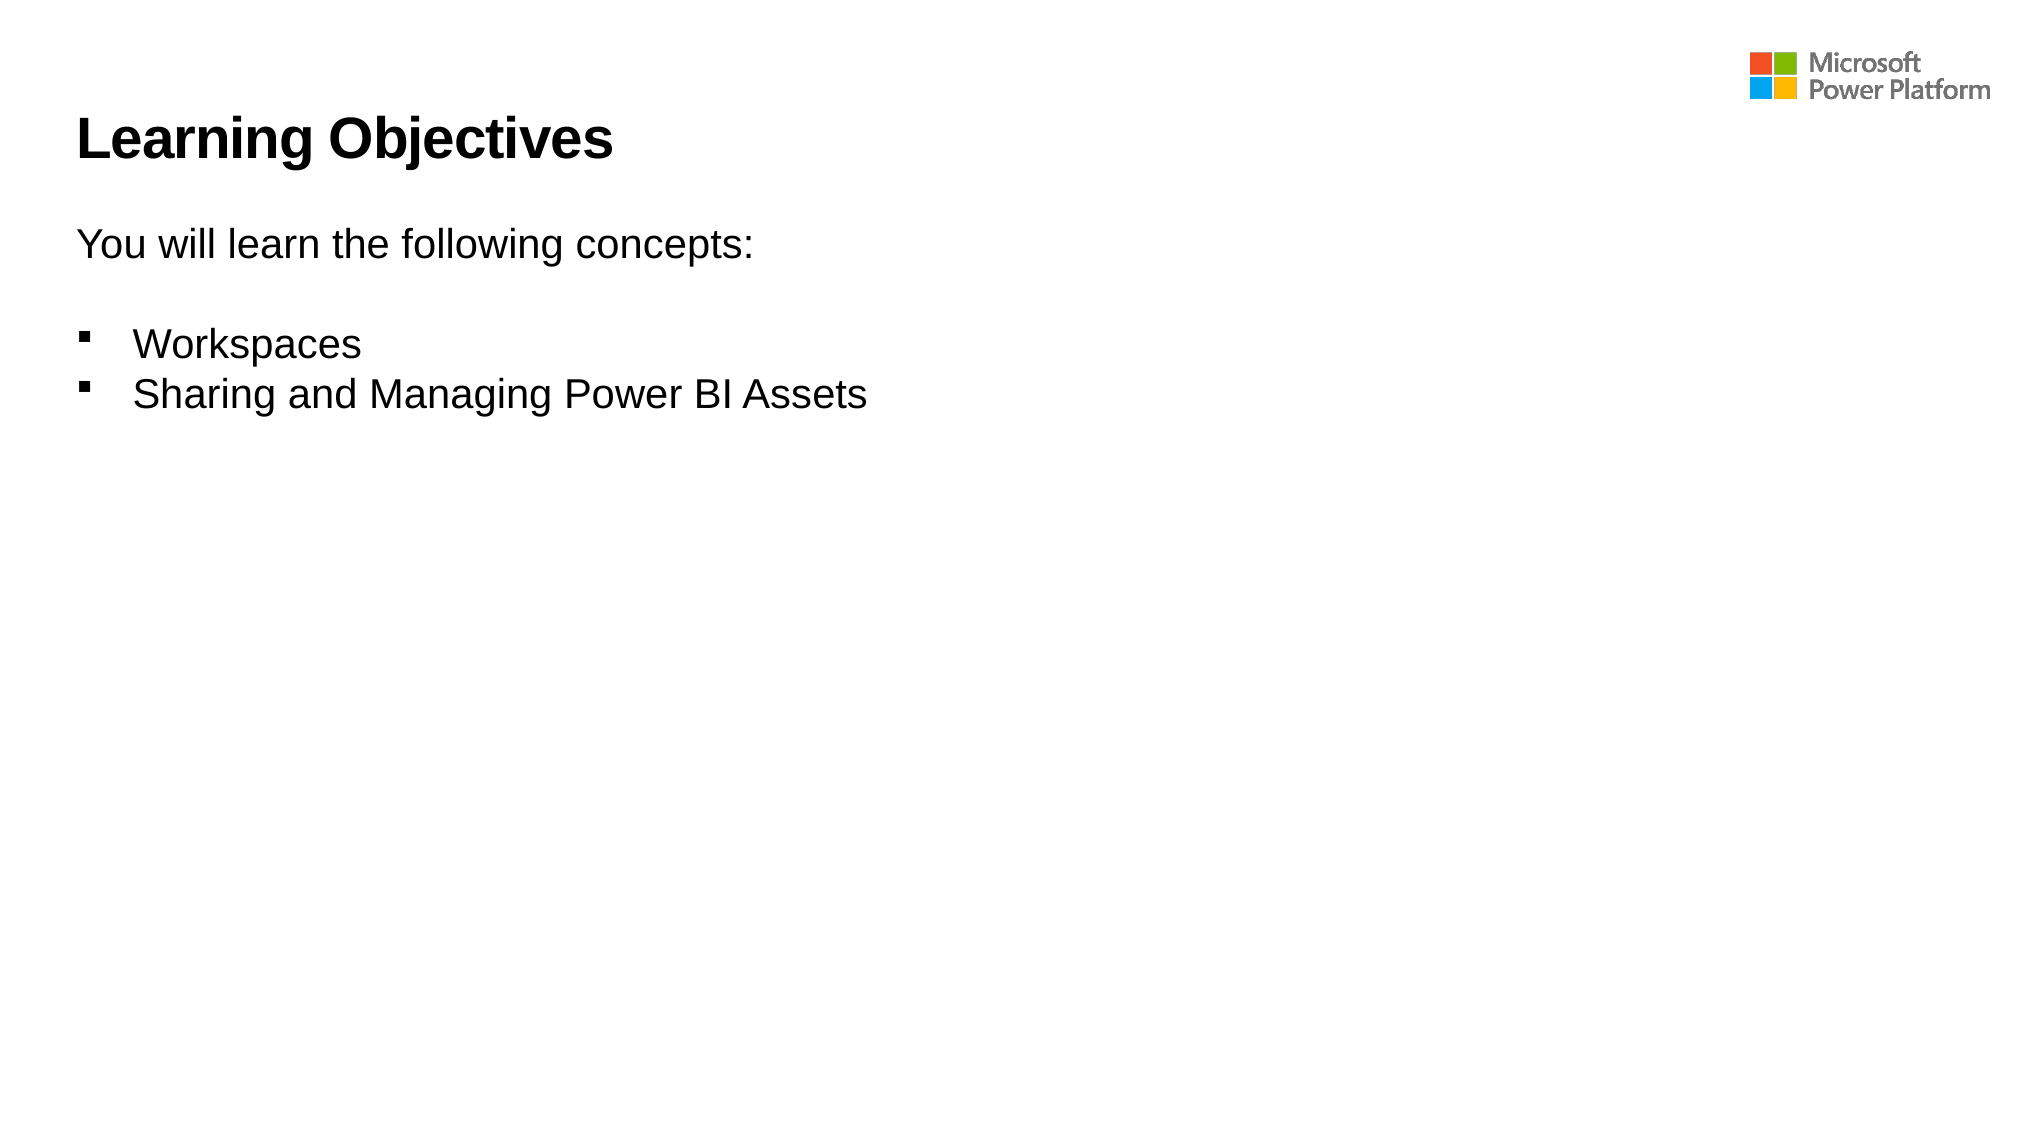

# Learning Objectives
You will learn the following concepts:

Workspaces
Sharing and Managing Power BI Assets